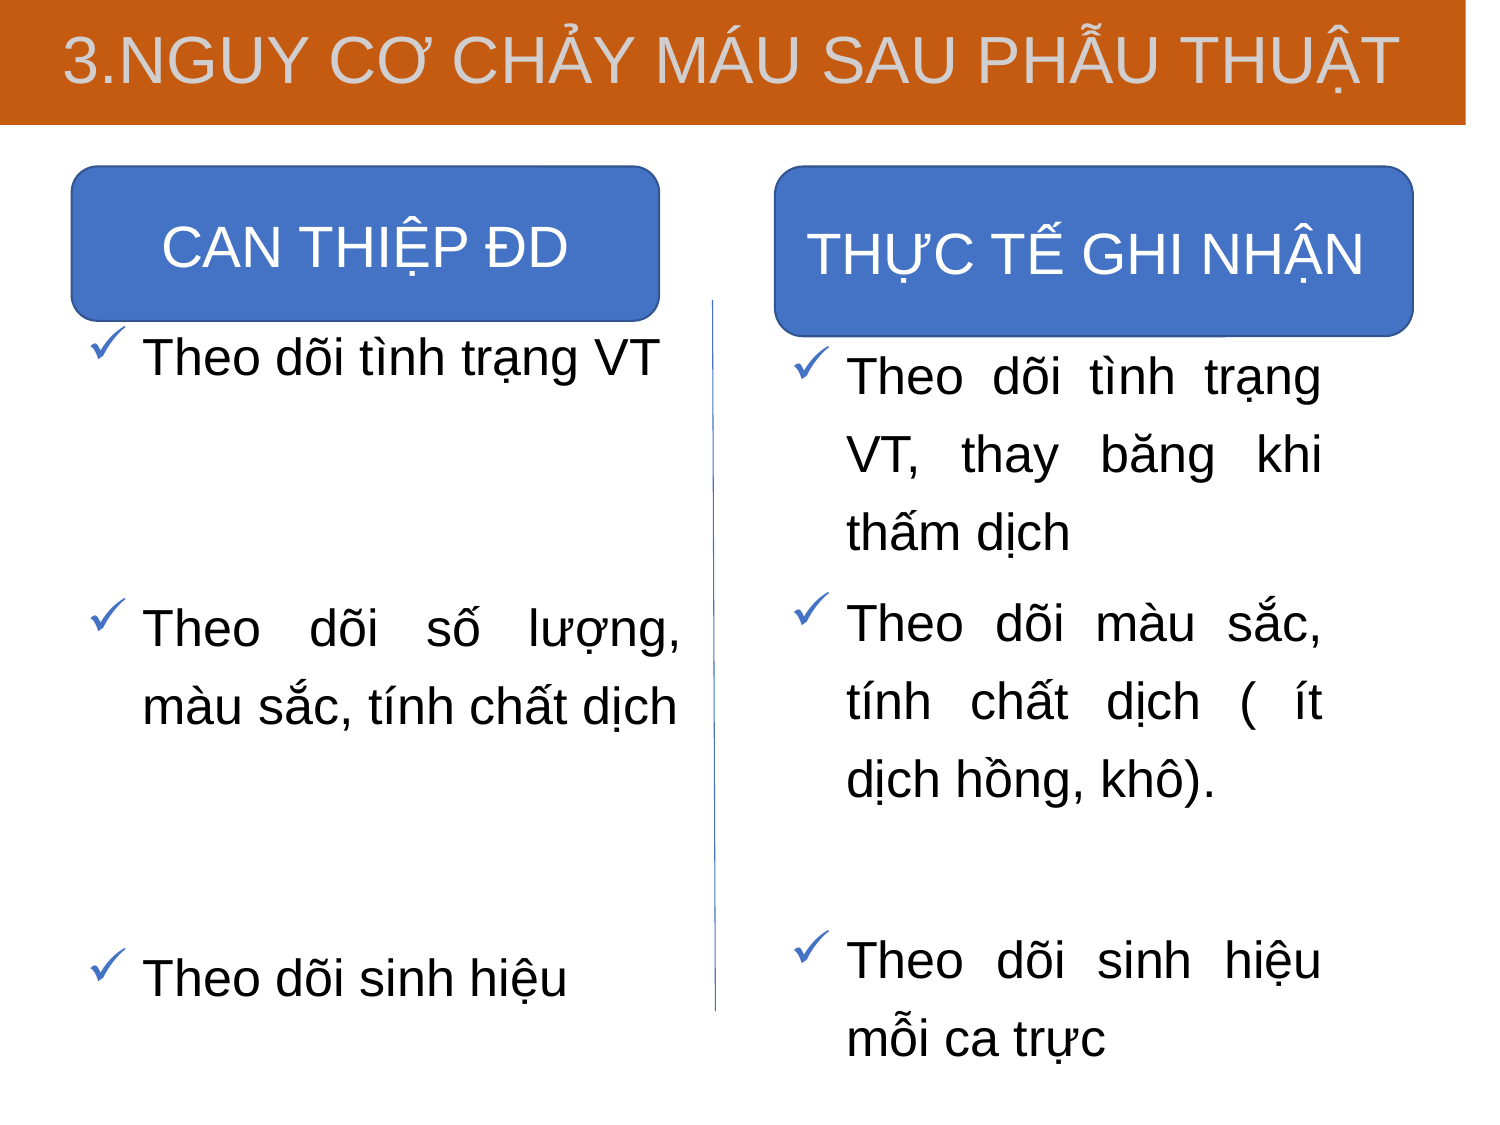

# 3.NGUY CƠ CHẢY MÁU SAU PHẪU THUẬT
CAN THIỆP ĐD
THỰC TẾ GHI NHẬN
Theo dõi tình trạng VT

Theo dõi số lượng, màu sắc, tính chất dịch

Theo dõi sinh hiệu

Theo dõi tình trạng VT, thay băng khi thấm dịch
Theo dõi màu sắc, tính chất dịch ( ít dịch hồng, khô).

Theo dõi sinh hiệu mỗi ca trực